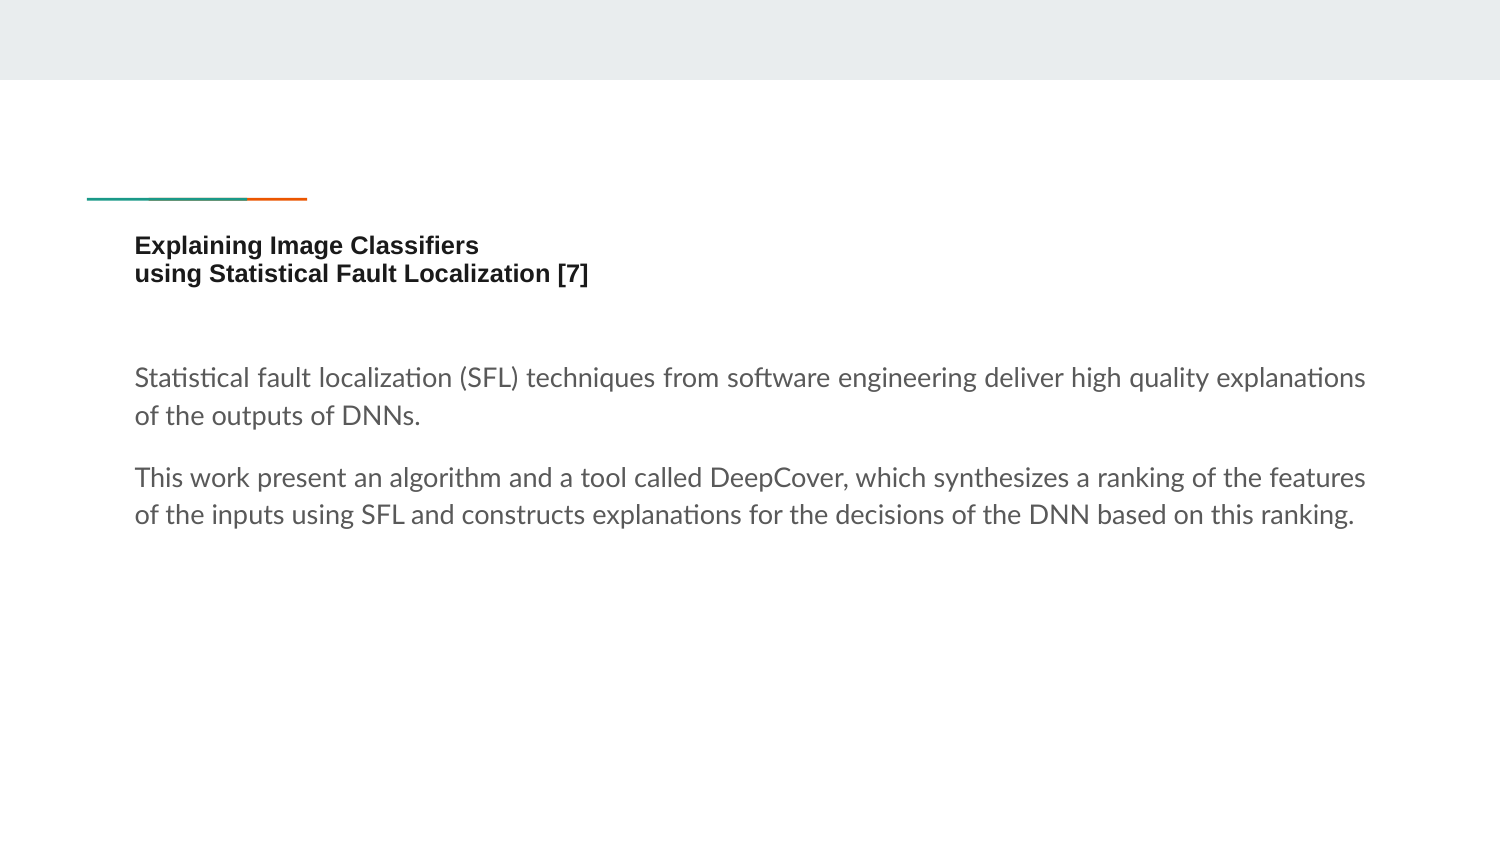

# Explaining Image Classifiers
using Statistical Fault Localization [7]
Statistical fault localization (SFL) techniques from software engineering deliver high quality explanations of the outputs of DNNs.
This work present an algorithm and a tool called DeepCover, which synthesizes a ranking of the features of the inputs using SFL and constructs explanations for the decisions of the DNN based on this ranking.